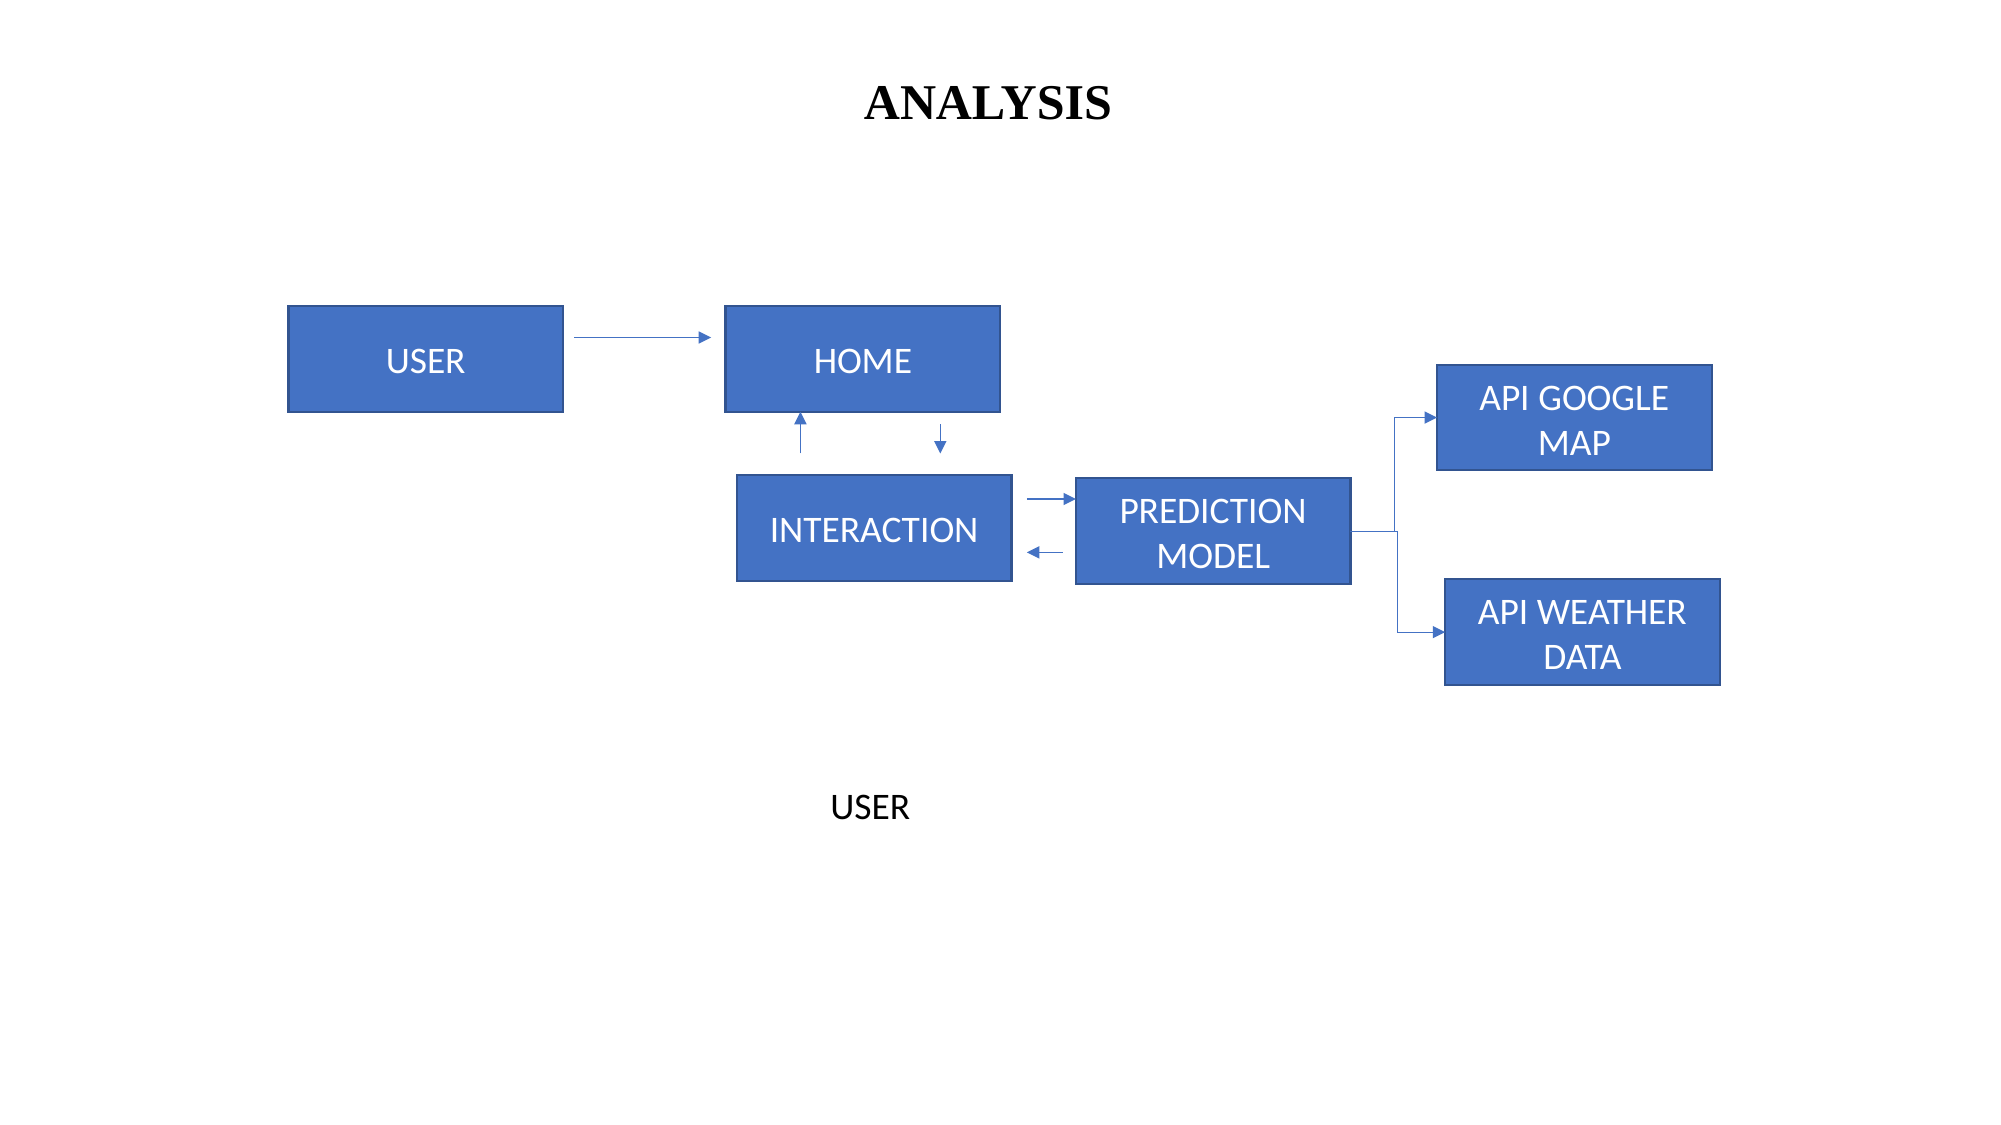

ANALYSIS
USER
HOME
API GOOGLE MAP
INTERACTION
PREDICTION MODEL
API WEATHER DATA
USER